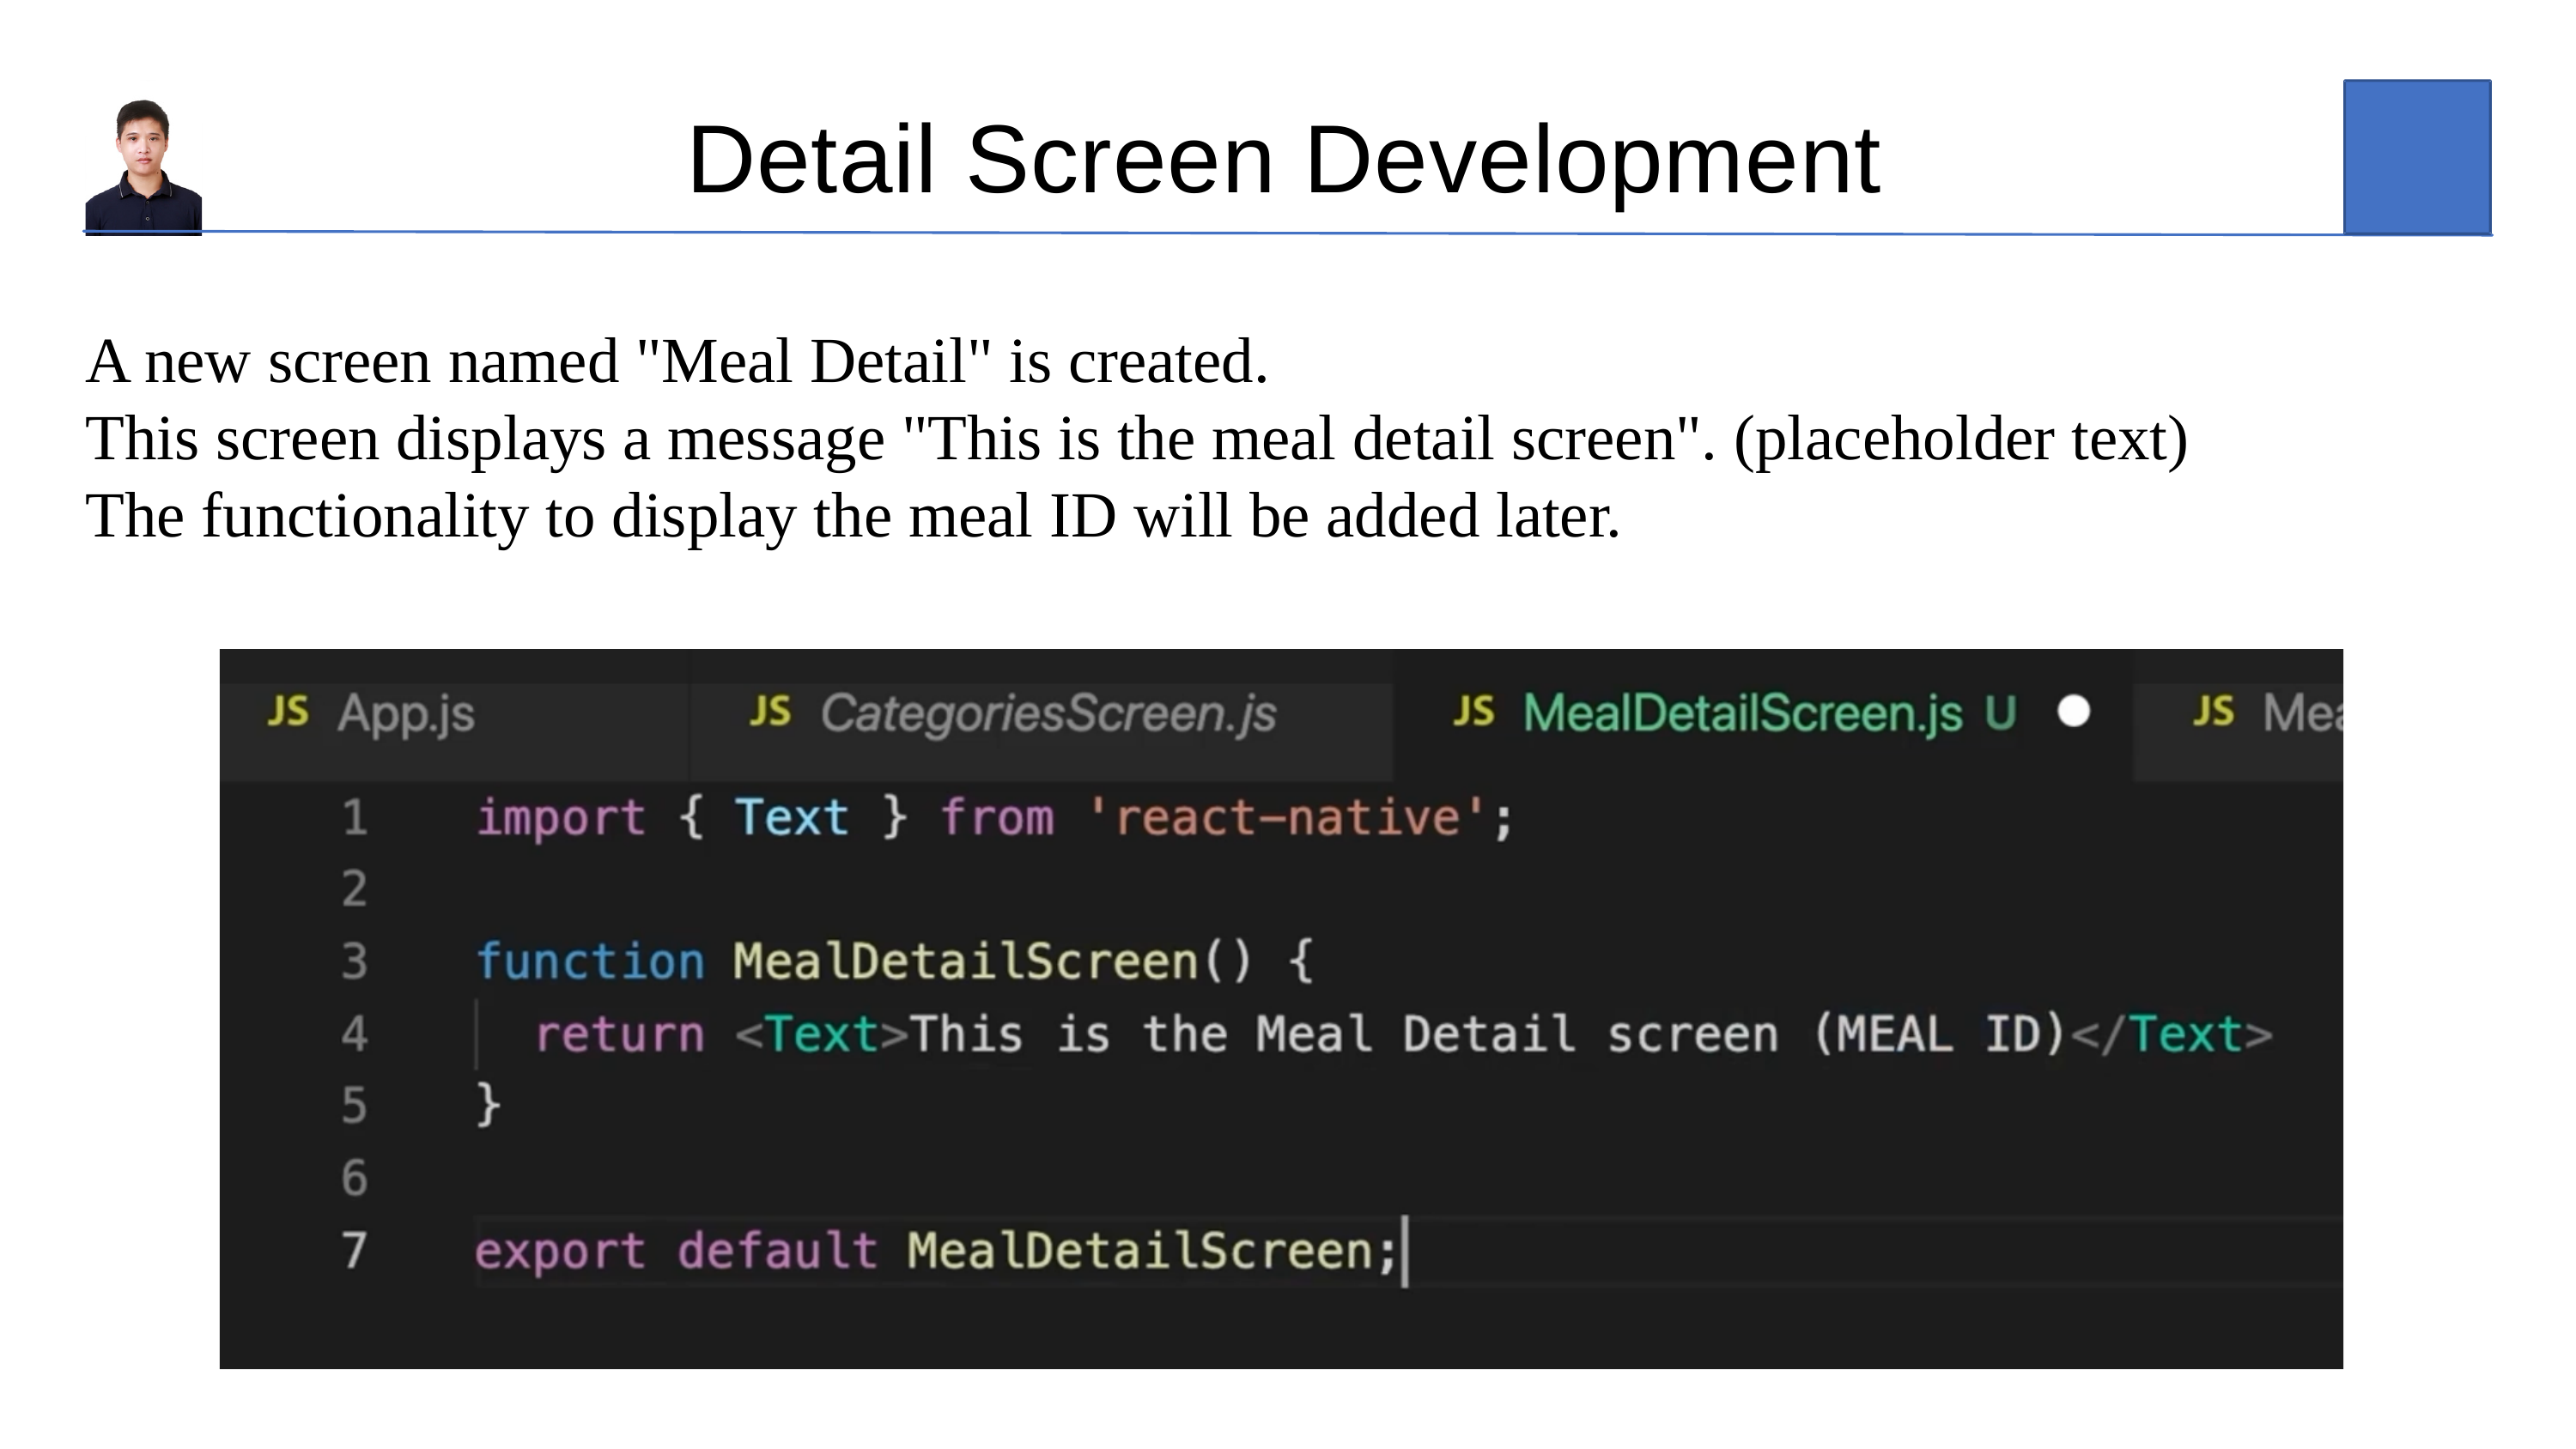

Detail Screen Development

A new screen named "Meal Detail" is created.
This screen displays a message "This is the meal detail screen". (placeholder text)
The functionality to display the meal ID will be added later.